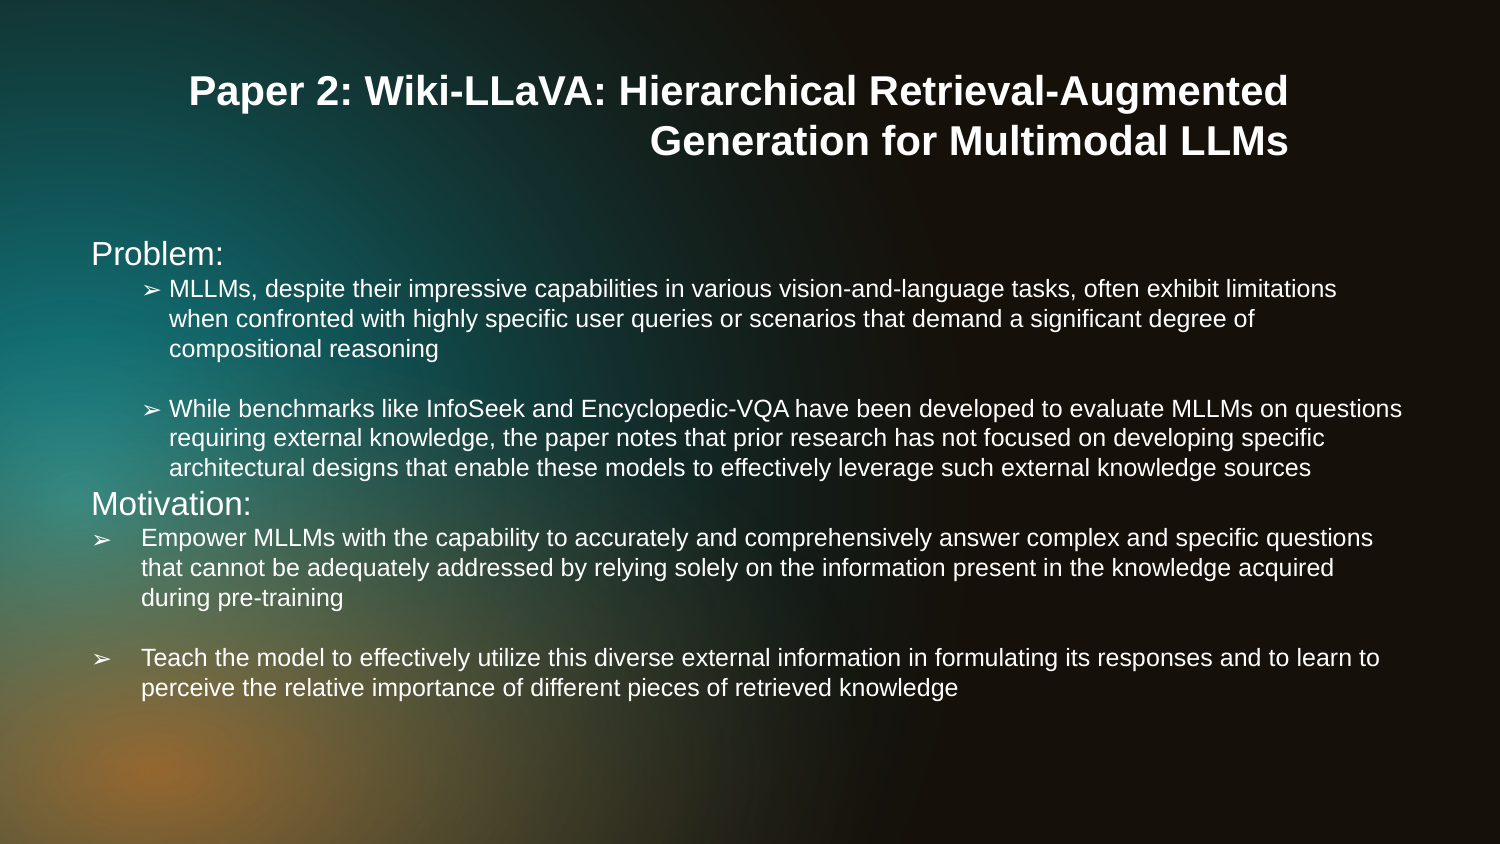

# Paper 2: Wiki-LLaVA: Hierarchical Retrieval-Augmented Generation for Multimodal LLMs
Problem:
MLLMs, despite their impressive capabilities in various vision-and-language tasks, often exhibit limitations when confronted with highly specific user queries or scenarios that demand a significant degree of compositional reasoning

While benchmarks like InfoSeek and Encyclopedic-VQA have been developed to evaluate MLLMs on questions requiring external knowledge, the paper notes that prior research has not focused on developing specific architectural designs that enable these models to effectively leverage such external knowledge sources
Motivation:
Empower MLLMs with the capability to accurately and comprehensively answer complex and specific questions that cannot be adequately addressed by relying solely on the information present in the knowledge acquired during pre-training

Teach the model to effectively utilize this diverse external information in formulating its responses and to learn to perceive the relative importance of different pieces of retrieved knowledge